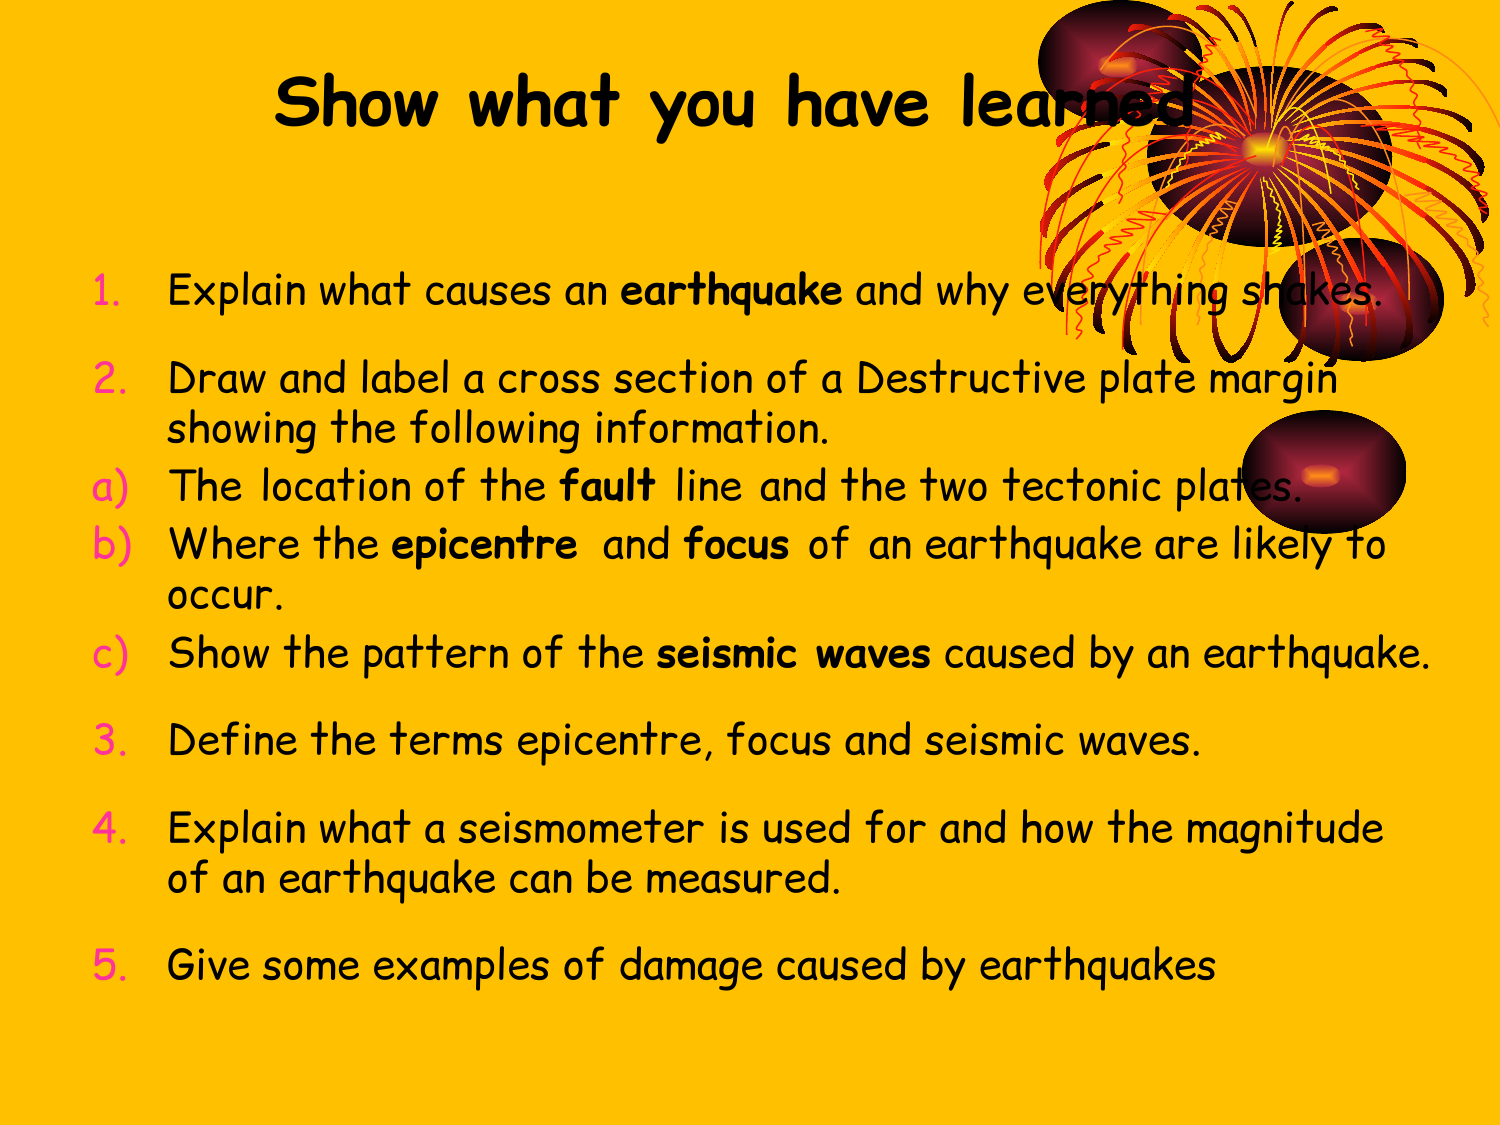

# Show what you have learned
Explain what causes an earthquake and why everything shakes.

Draw and label a cross section of a Destructive plate margin showing the following information.
The location of the fault line and the two tectonic plates.
Where the epicentre  and focus of an earthquake are likely to occur.
Show the pattern of the seismic waves caused by an earthquake.

Define the terms epicentre, focus and seismic waves.

Explain what a seismometer is used for and how the magnitude of an earthquake can be measured.

Give some examples of damage caused by earthquakes